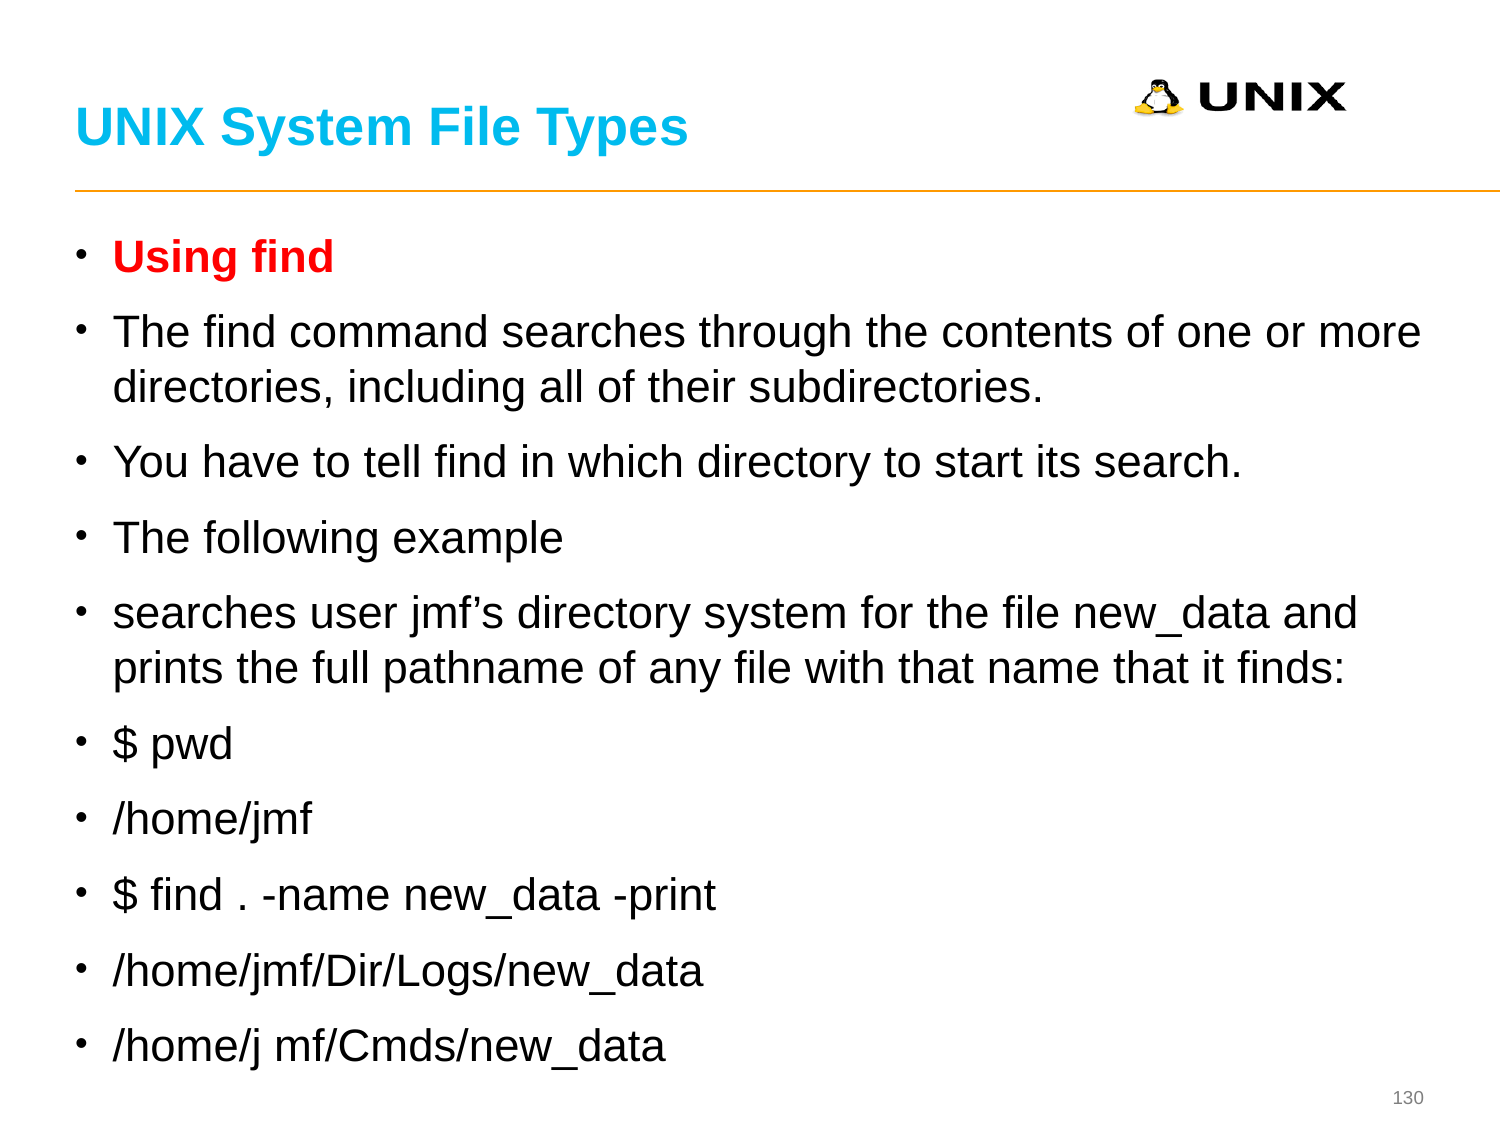

# UNIX System File Types
Using find
The find command searches through the contents of one or more directories, including all of their subdirectories.
You have to tell find in which directory to start its search.
The following example
searches user jmf’s directory system for the file new_data and prints the full pathname of any file with that name that it finds:
$ pwd
/home/jmf
$ find . -name new_data -print
/home/jmf/Dir/Logs/new_data
/home/j mf/Cmds/new_data